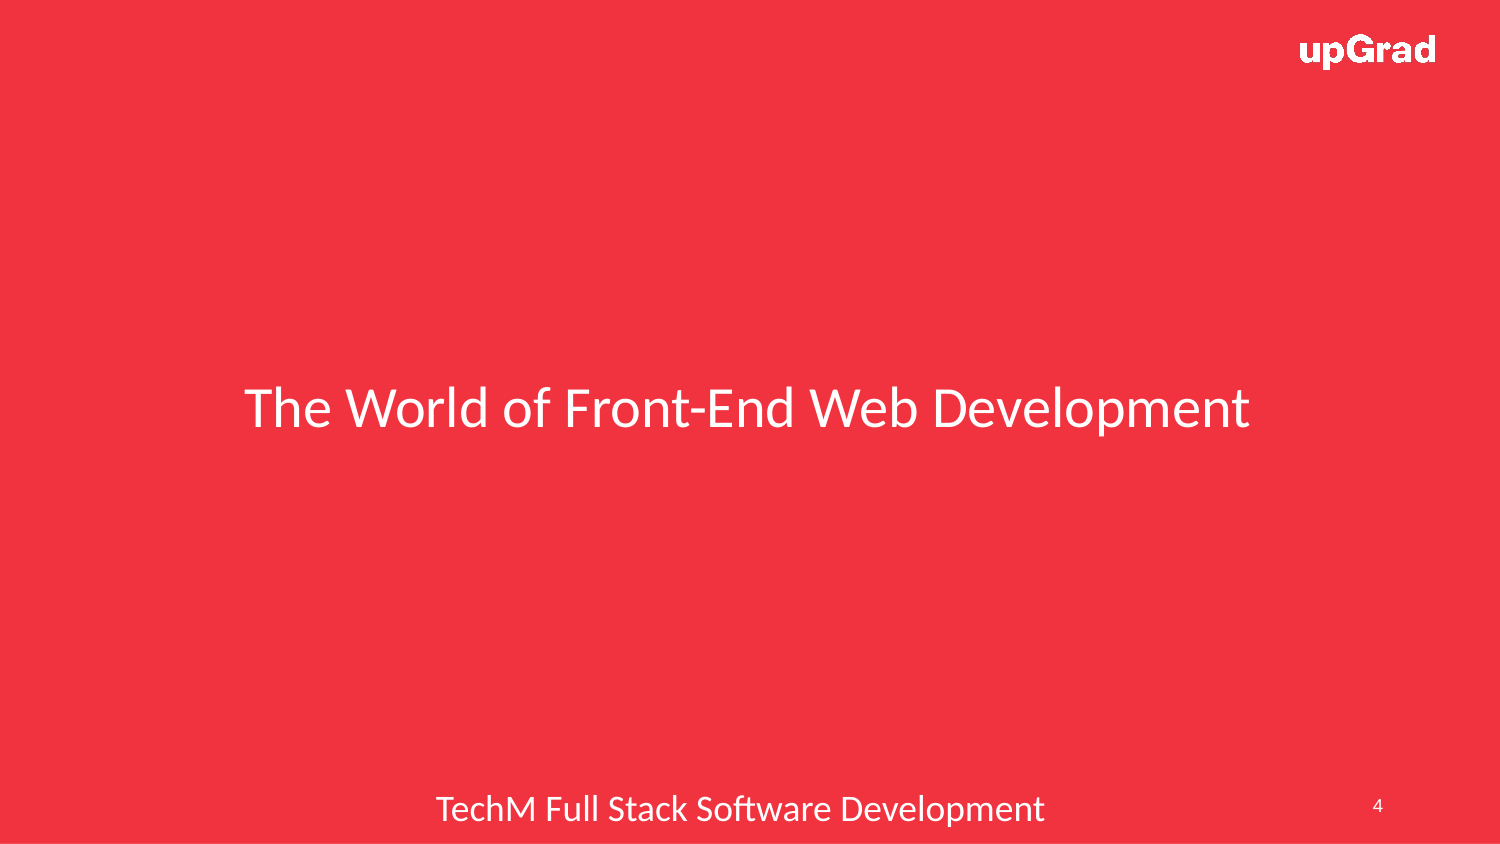

The World of Front-End Web Development
4
TechM Full Stack Software Development